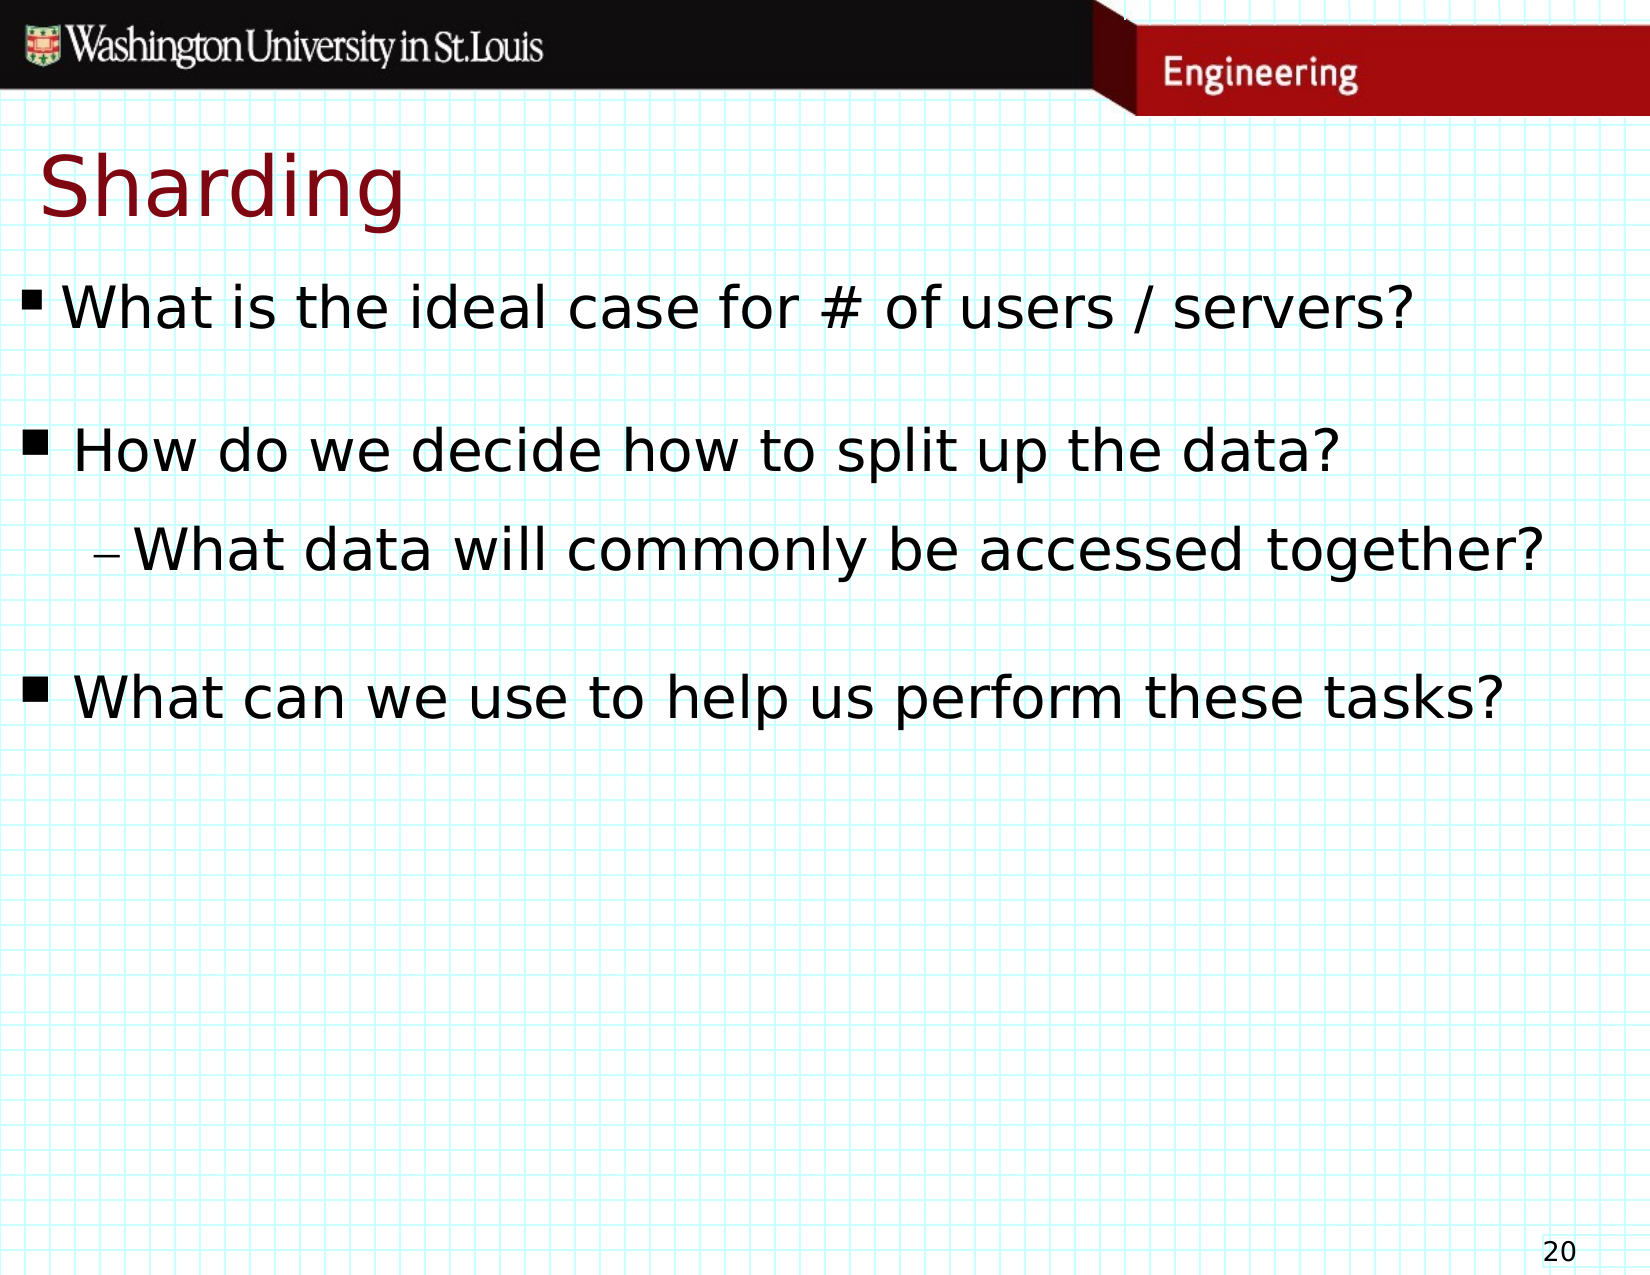

# Sharding

What is the ideal case for # of users / servers?

How do we decide how to split up the data?
– What data will commonly be accessed together?

What can we use to help us perform these tasks?

20